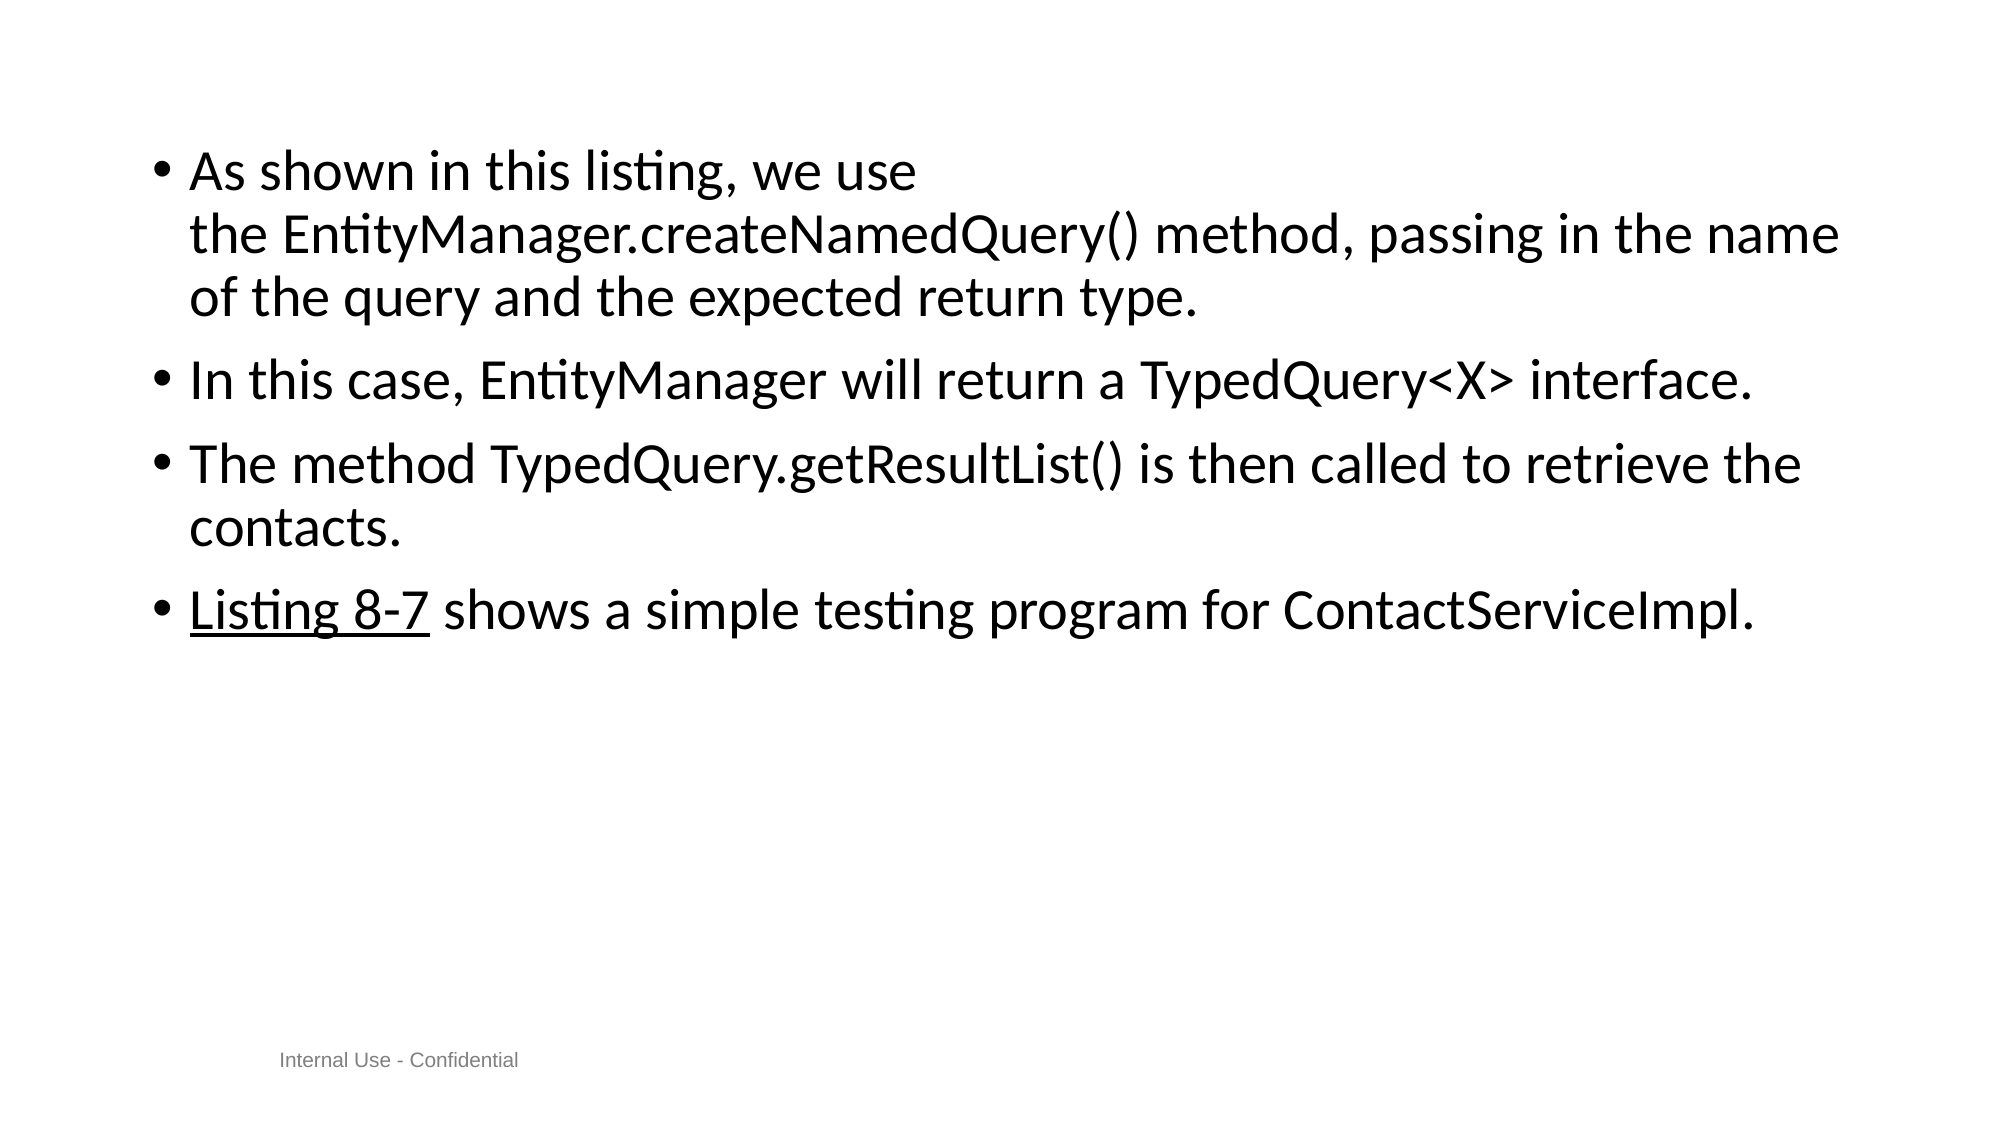

#
As shown in this listing, we use the EntityManager.createNamedQuery() method, passing in the name of the query and the expected return type.
In this case, EntityManager will return a TypedQuery<X> interface.
The method TypedQuery.getResultList() is then called to retrieve the contacts.
Listing 8-7 shows a simple testing program for ContactServiceImpl.